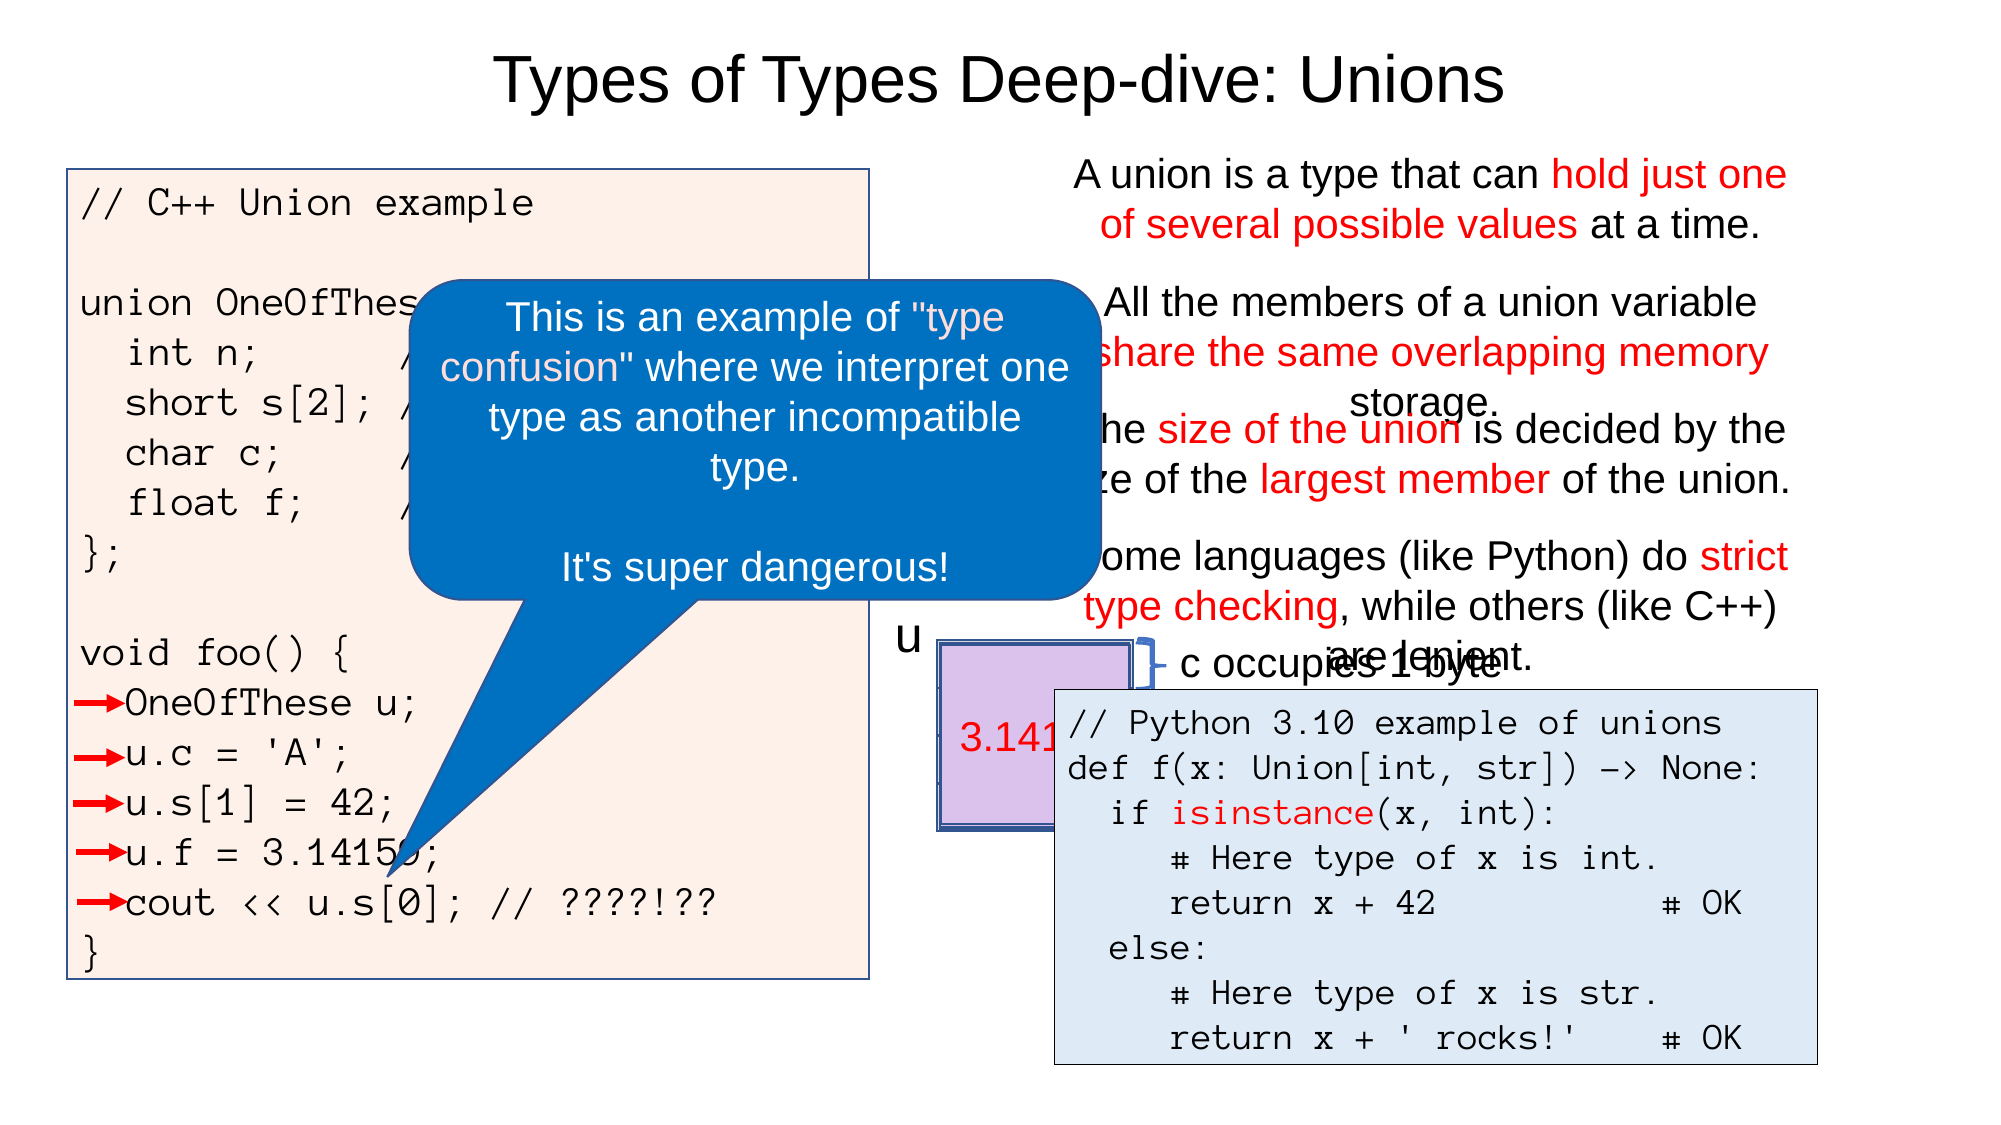

# Types of Types Deep-dive: Unions
A union is a type that can hold just one of several possible values at a time.
// C++ Union example

union OneOfThese {
  int n;      // occupies 4 bytes
  short s[2]; // occupies 4 bytes
  char c;     // occupies 1 byte
  float f;    // occupies 4 bytes
};

void foo() {
  OneOfThese u;
  u.c = 'A';
  u.s[1] = 42;
  u.f = 3.14159;
  cout << u.s[0]; // ????!??
}
All the members of a union variable share the same overlapping memory storage.
This is an example of "type confusion" where we interpret one type as another incompatible type.

It's super dangerous!
The size of the union is decided by the size of the largest member of the union.
Some languages (like Python) do strict type checking, while others (like C++) are lenient.
u

c occupies 1 byte

s occupies all 4 bytes

n occupies all 4 bytes

f occupies all 4 bytes
'A'
3.14159
n
c
f
s[0]
// Python 3.10 example of unions
def f(x: Union[int, str]) -> None:
  if isinstance(x, int):
     # Here type of x is int.
     return x + 42           # OK
  else:
     # Here type of x is str.
     return x + ' rocks!'    # OK
42
s[1]